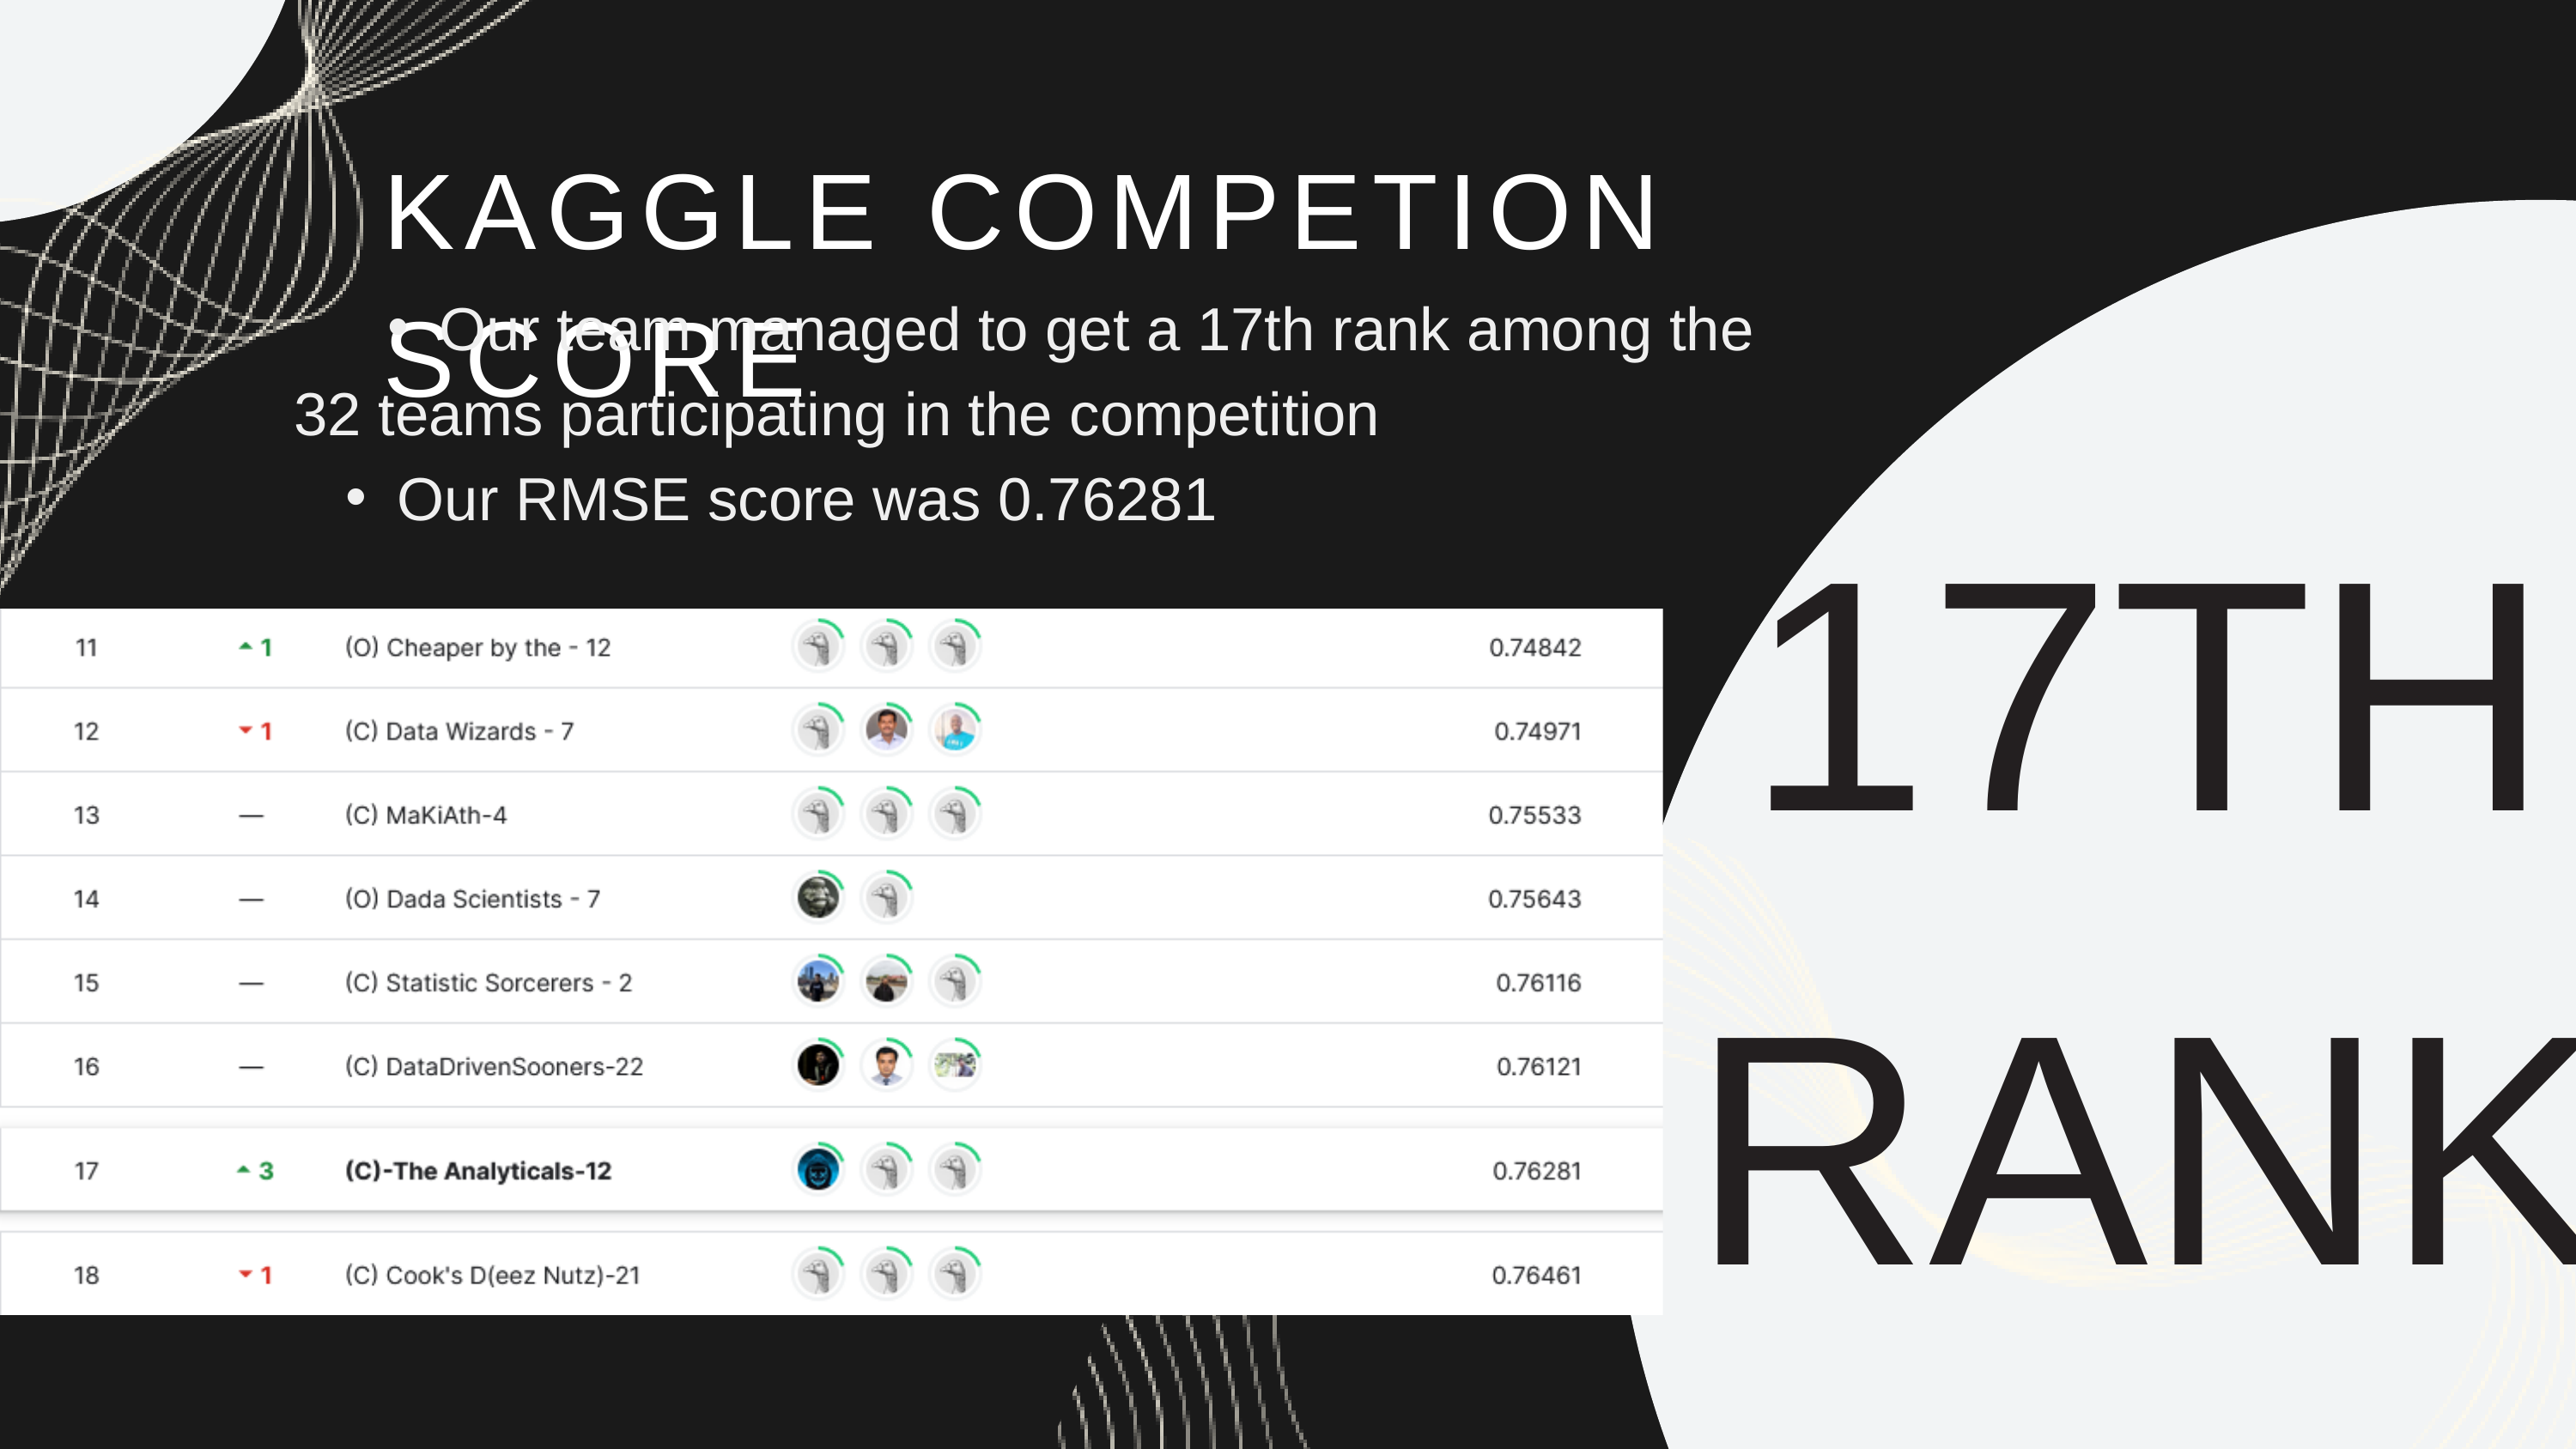

KAGGLE COMPETION SCORE

Our team managed to get a 17th rank among the
32 teams participating in the competition
Our RMSE score was 0.76281
17TH RANK